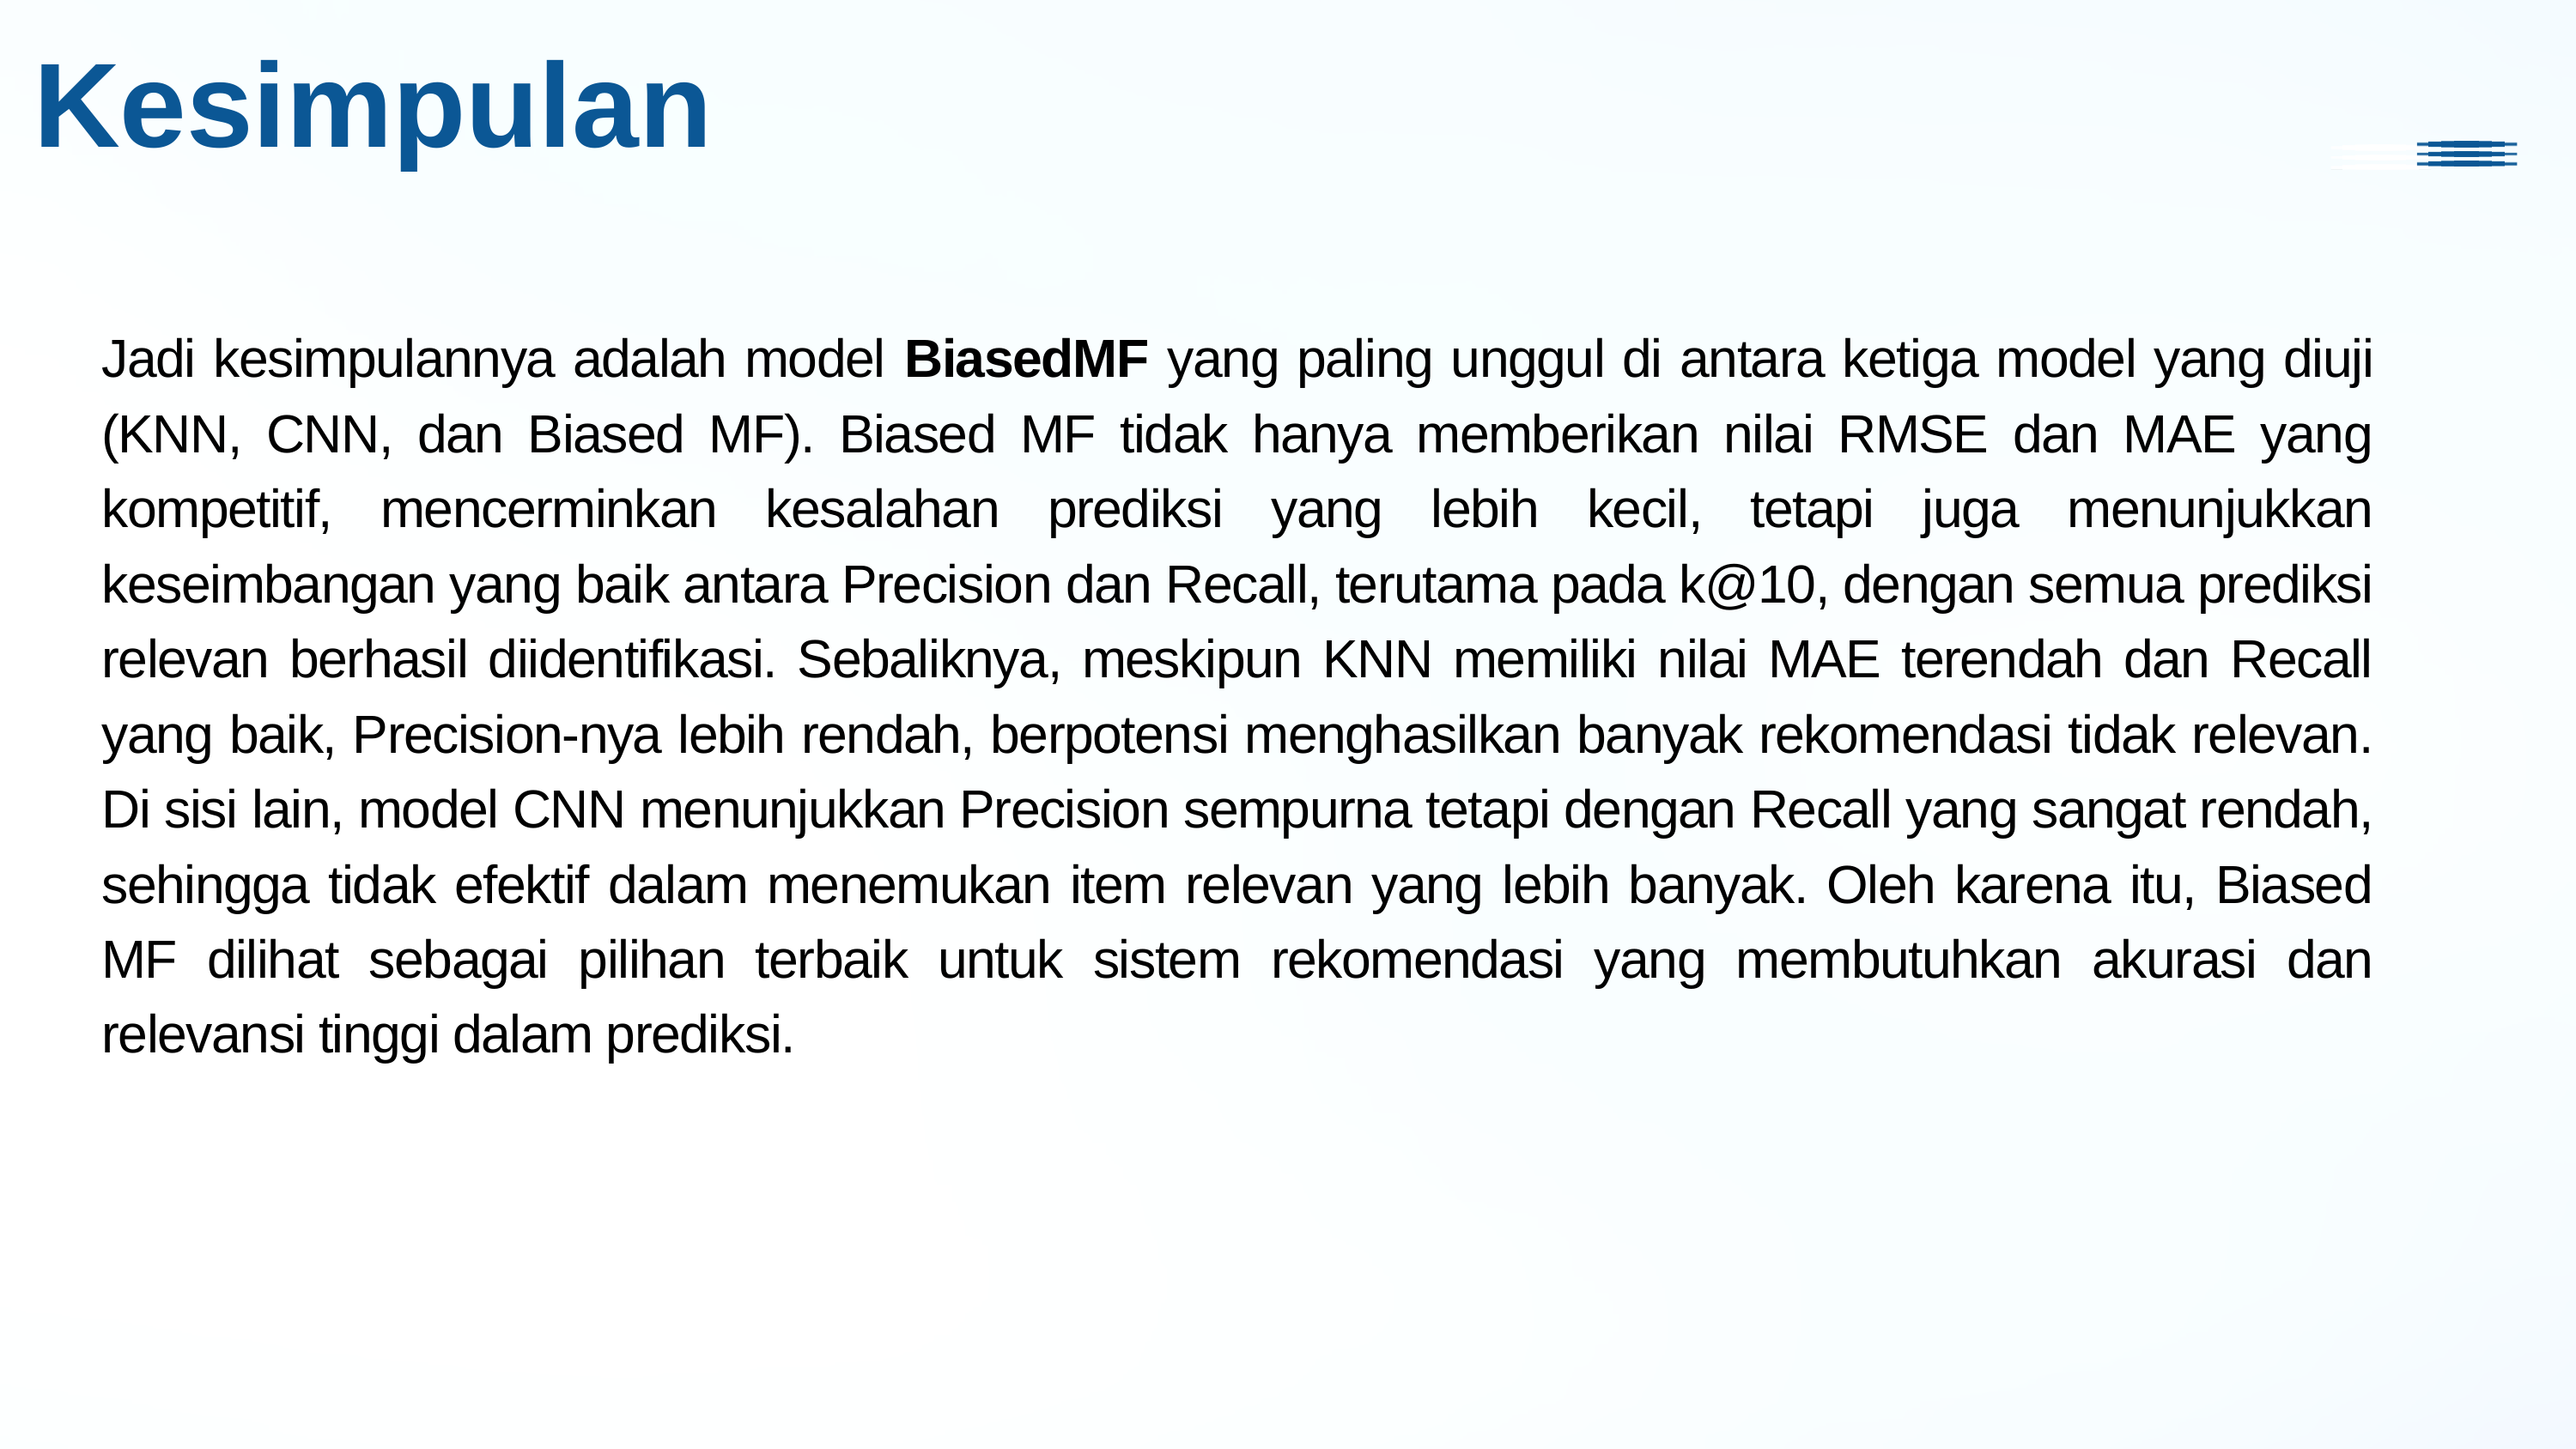

Kesimpulan

Jadi kesimpulannya adalah model BiasedMF yang paling unggul di antara ketiga model yang diuji (KNN, CNN, dan Biased MF). Biased MF tidak hanya memberikan nilai RMSE dan MAE yang kompetitif, mencerminkan kesalahan prediksi yang lebih kecil, tetapi juga menunjukkan keseimbangan yang baik antara Precision dan Recall, terutama pada k@10, dengan semua prediksi relevan berhasil diidentifikasi. Sebaliknya, meskipun KNN memiliki nilai MAE terendah dan Recall yang baik, Precision-nya lebih rendah, berpotensi menghasilkan banyak rekomendasi tidak relevan. Di sisi lain, model CNN menunjukkan Precision sempurna tetapi dengan Recall yang sangat rendah, sehingga tidak efektif dalam menemukan item relevan yang lebih banyak. Oleh karena itu, Biased MF dilihat sebagai pilihan terbaik untuk sistem rekomendasi yang membutuhkan akurasi dan relevansi tinggi dalam prediksi.